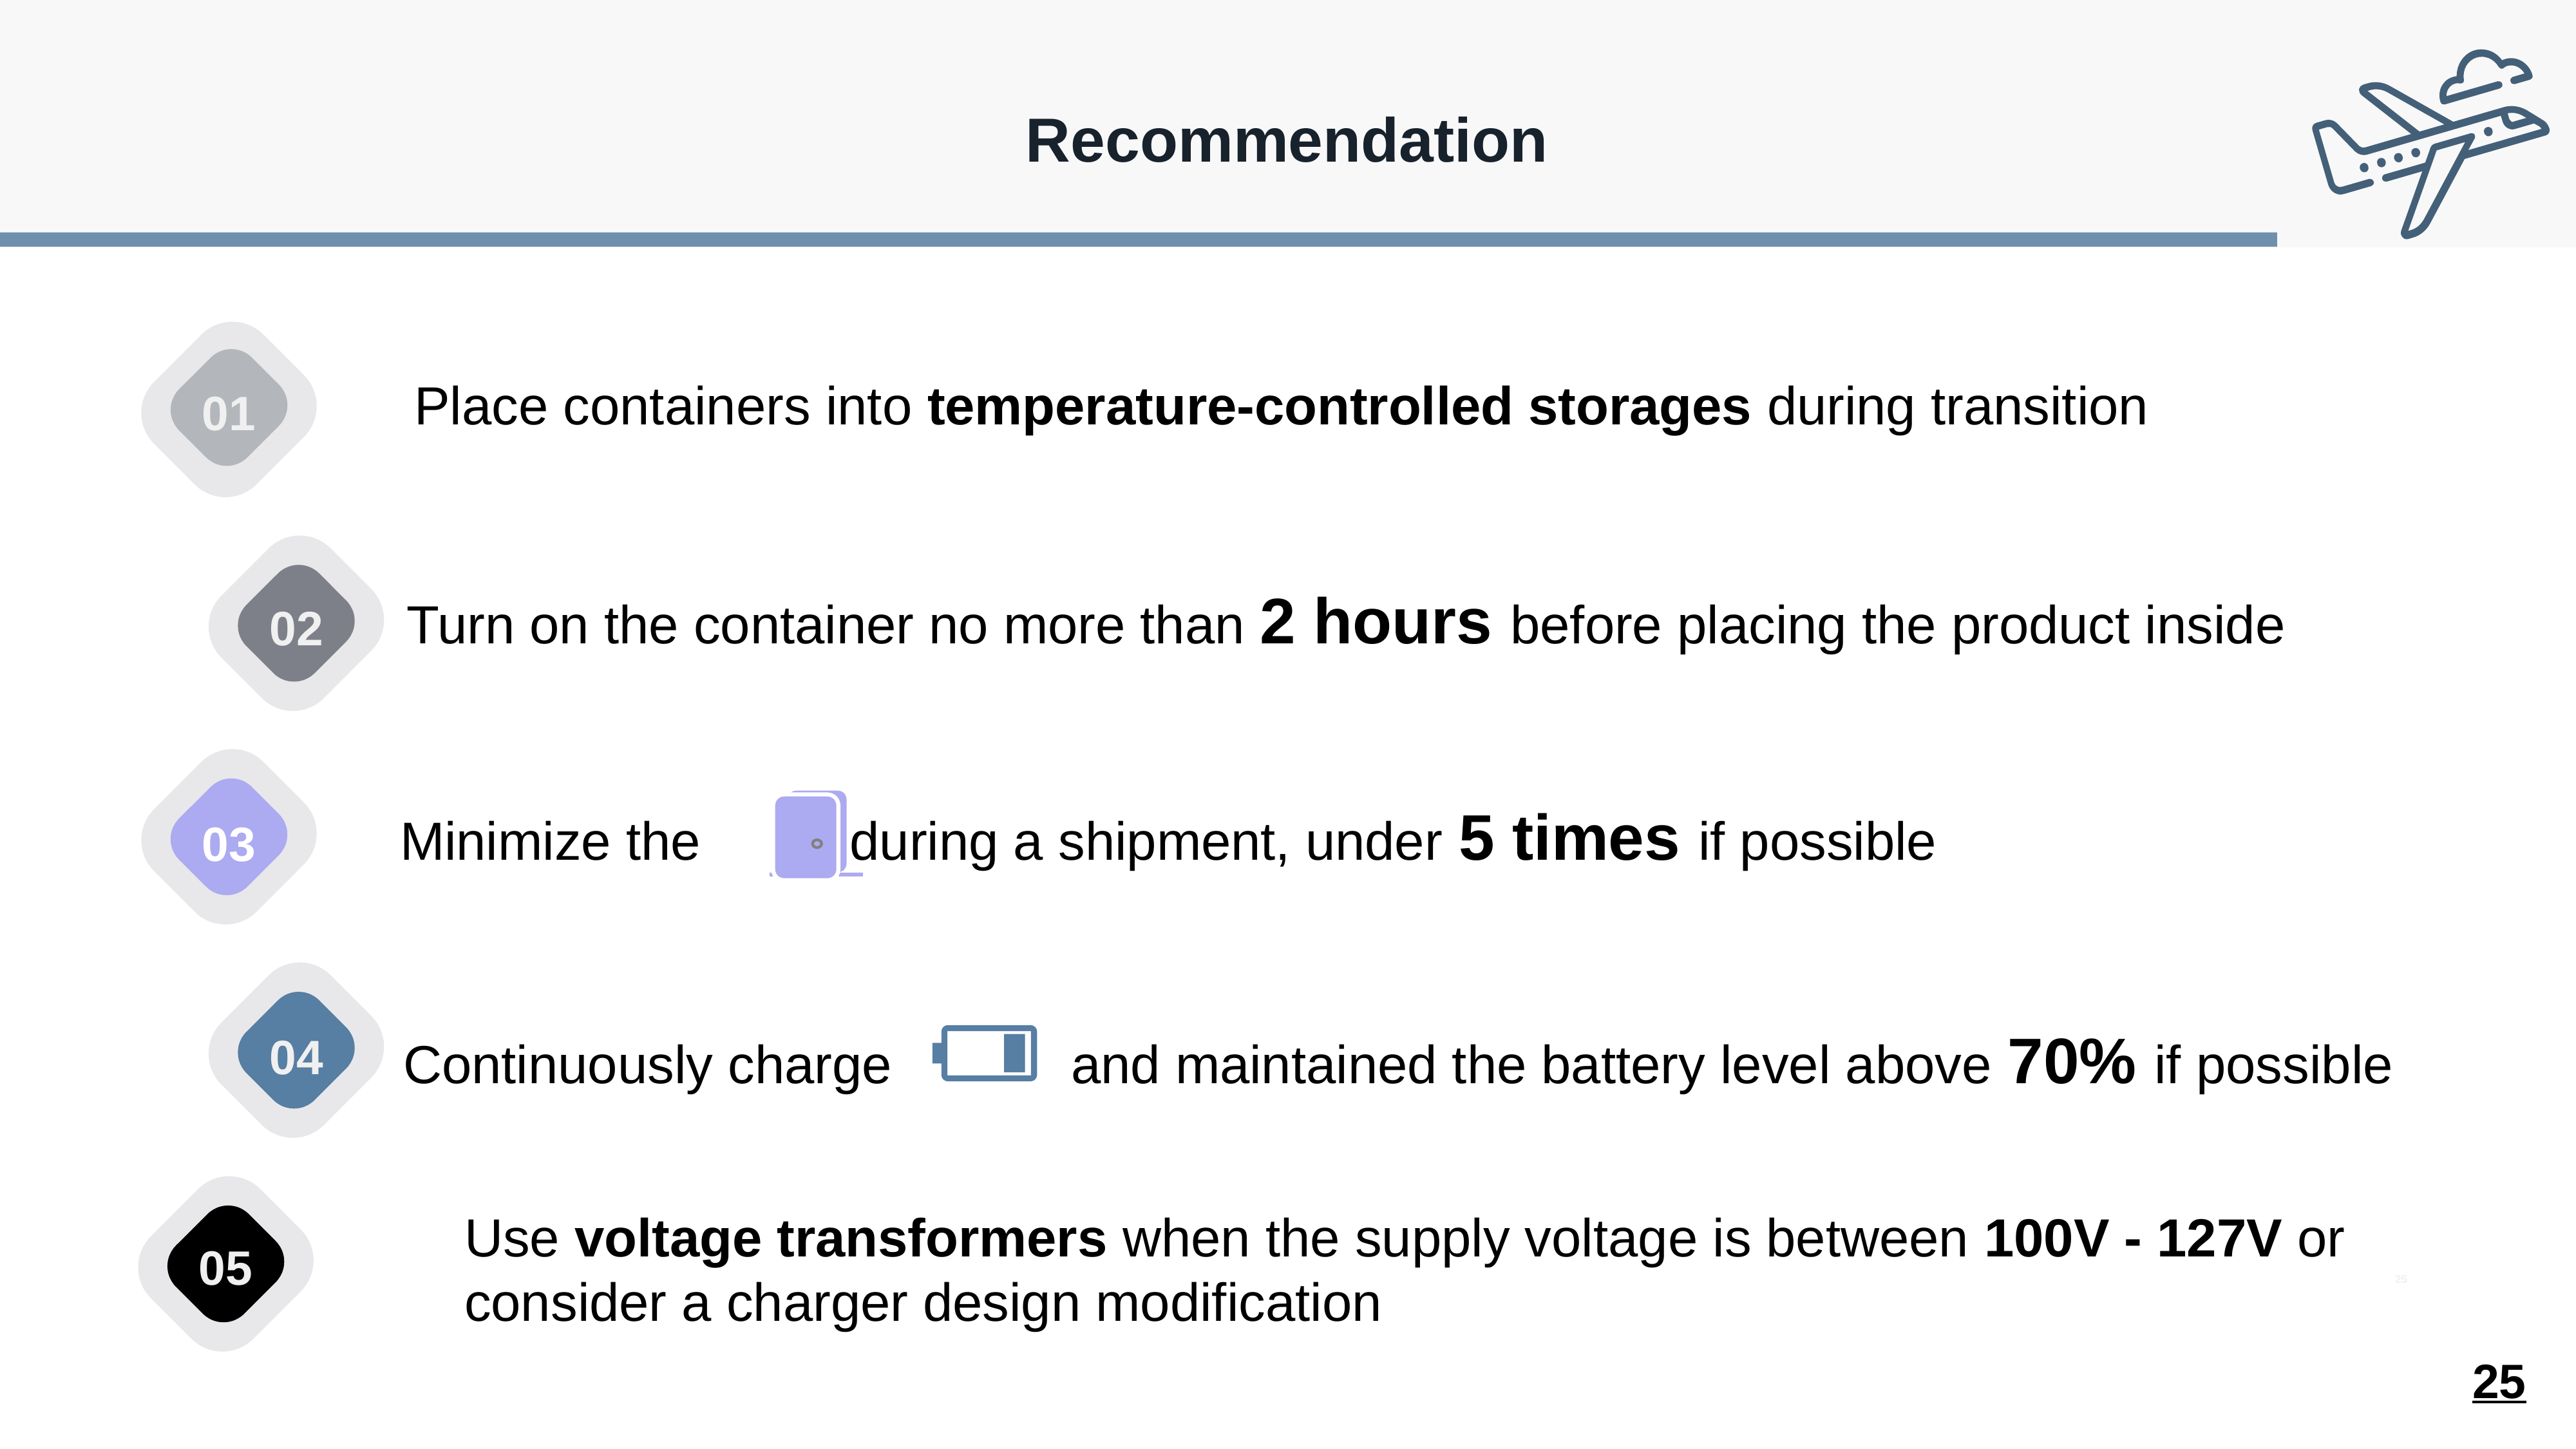

Recommendation

01
Place containers into temperature-controlled storages during transition

02
Turn on the container no more than 2 hours before placing the product inside

03

Minimize the          during a shipment, under 5 times if possible
Continuously charge            and maintained the battery level above 70% if possible

04

05
Use voltage transformers when the supply voltage is between 100V - 127V or consider a charger design modification
25
25